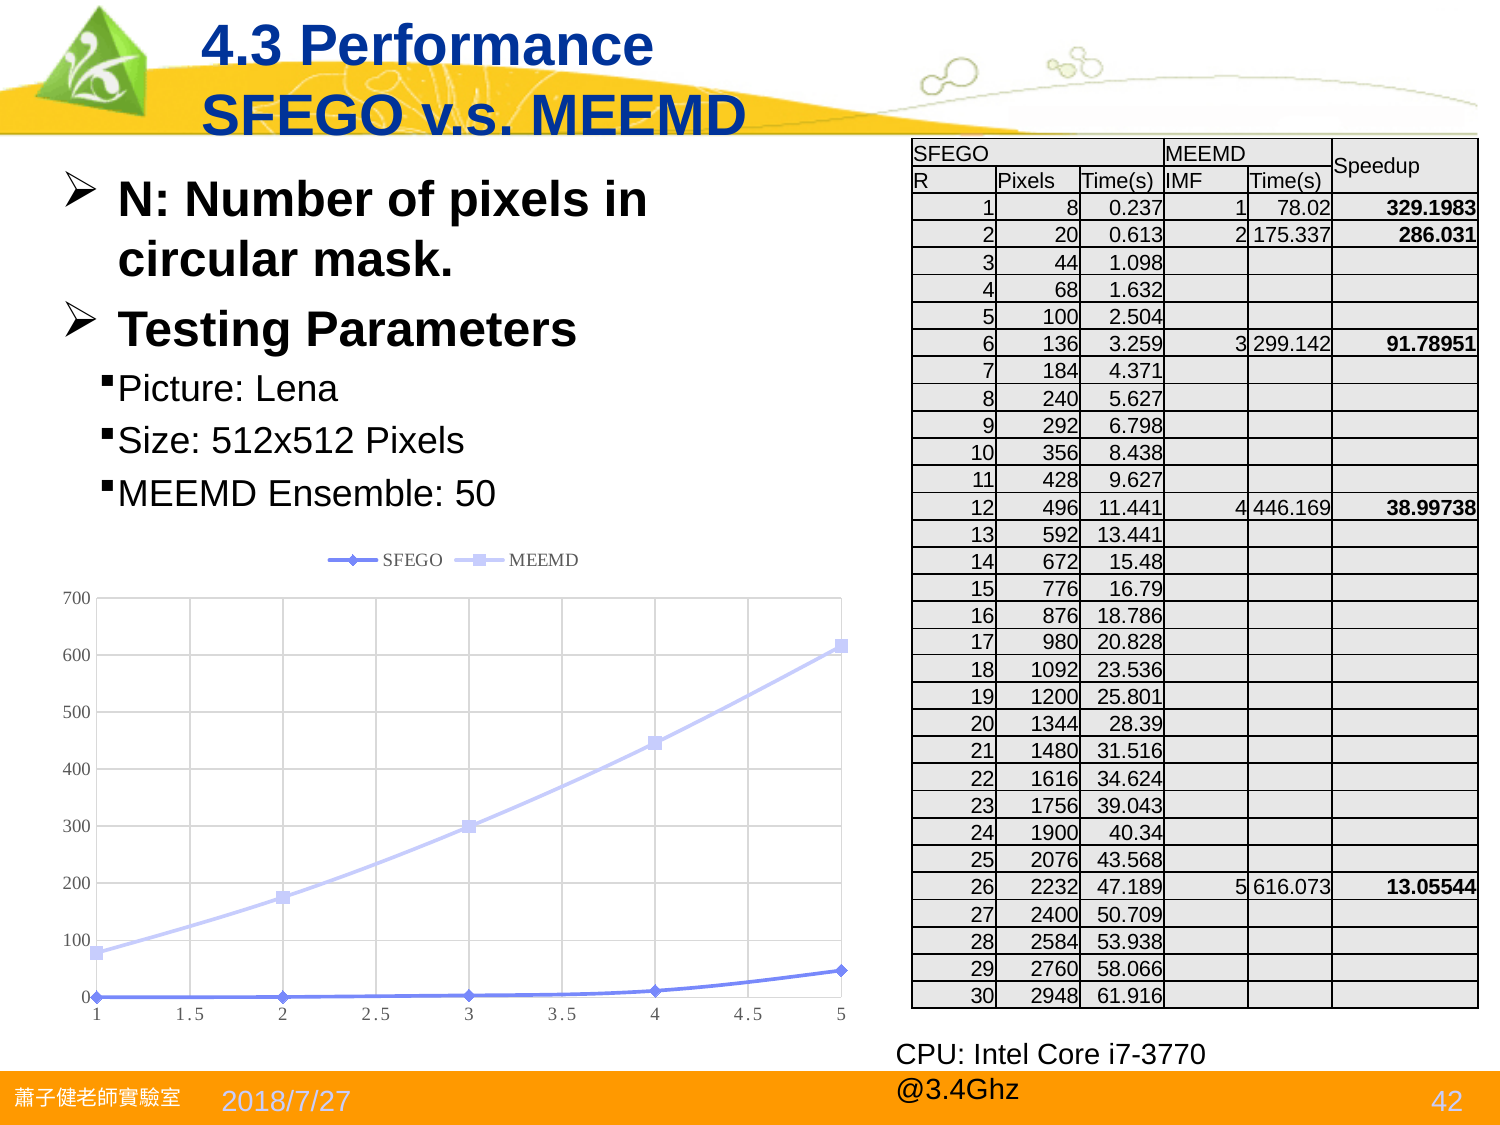

# 4.3 Performance SFEGO v.s. MEEMD
| SFEGO |  |  | MEEMD |  | Speedup |
| --- | --- | --- | --- | --- | --- |
| R | Pixels | Time(s) | IMF | Time(s) |  |
| 1 | 8 | 0.237 | 1 | 78.02 | 329.1983 |
| 2 | 20 | 0.613 | 2 | 175.337 | 286.031 |
| 3 | 44 | 1.098 |  |  |  |
| 4 | 68 | 1.632 |  |  |  |
| 5 | 100 | 2.504 |  |  |  |
| 6 | 136 | 3.259 | 3 | 299.142 | 91.78951 |
| 7 | 184 | 4.371 |  |  |  |
| 8 | 240 | 5.627 |  |  |  |
| 9 | 292 | 6.798 |  |  |  |
| 10 | 356 | 8.438 |  |  |  |
| 11 | 428 | 9.627 |  |  |  |
| 12 | 496 | 11.441 | 4 | 446.169 | 38.99738 |
| 13 | 592 | 13.441 |  |  |  |
| 14 | 672 | 15.48 |  |  |  |
| 15 | 776 | 16.79 |  |  |  |
| 16 | 876 | 18.786 |  |  |  |
| 17 | 980 | 20.828 |  |  |  |
| 18 | 1092 | 23.536 |  |  |  |
| 19 | 1200 | 25.801 |  |  |  |
| 20 | 1344 | 28.39 |  |  |  |
| 21 | 1480 | 31.516 |  |  |  |
| 22 | 1616 | 34.624 |  |  |  |
| 23 | 1756 | 39.043 |  |  |  |
| 24 | 1900 | 40.34 |  |  |  |
| 25 | 2076 | 43.568 |  |  |  |
| 26 | 2232 | 47.189 | 5 | 616.073 | 13.05544 |
| 27 | 2400 | 50.709 |  |  |  |
| 28 | 2584 | 53.938 |  |  |  |
| 29 | 2760 | 58.066 |  |  |  |
| 30 | 2948 | 61.916 |  |  |  |
N: Number of pixels in circular mask.
Testing Parameters
Picture: Lena
Size: 512x512 Pixels
MEEMD Ensemble: 50

### Chart

| Category | SFEGO | MEEMD |
|---|---|---|
CPU: Intel Core i7-3770 @3.4Ghz